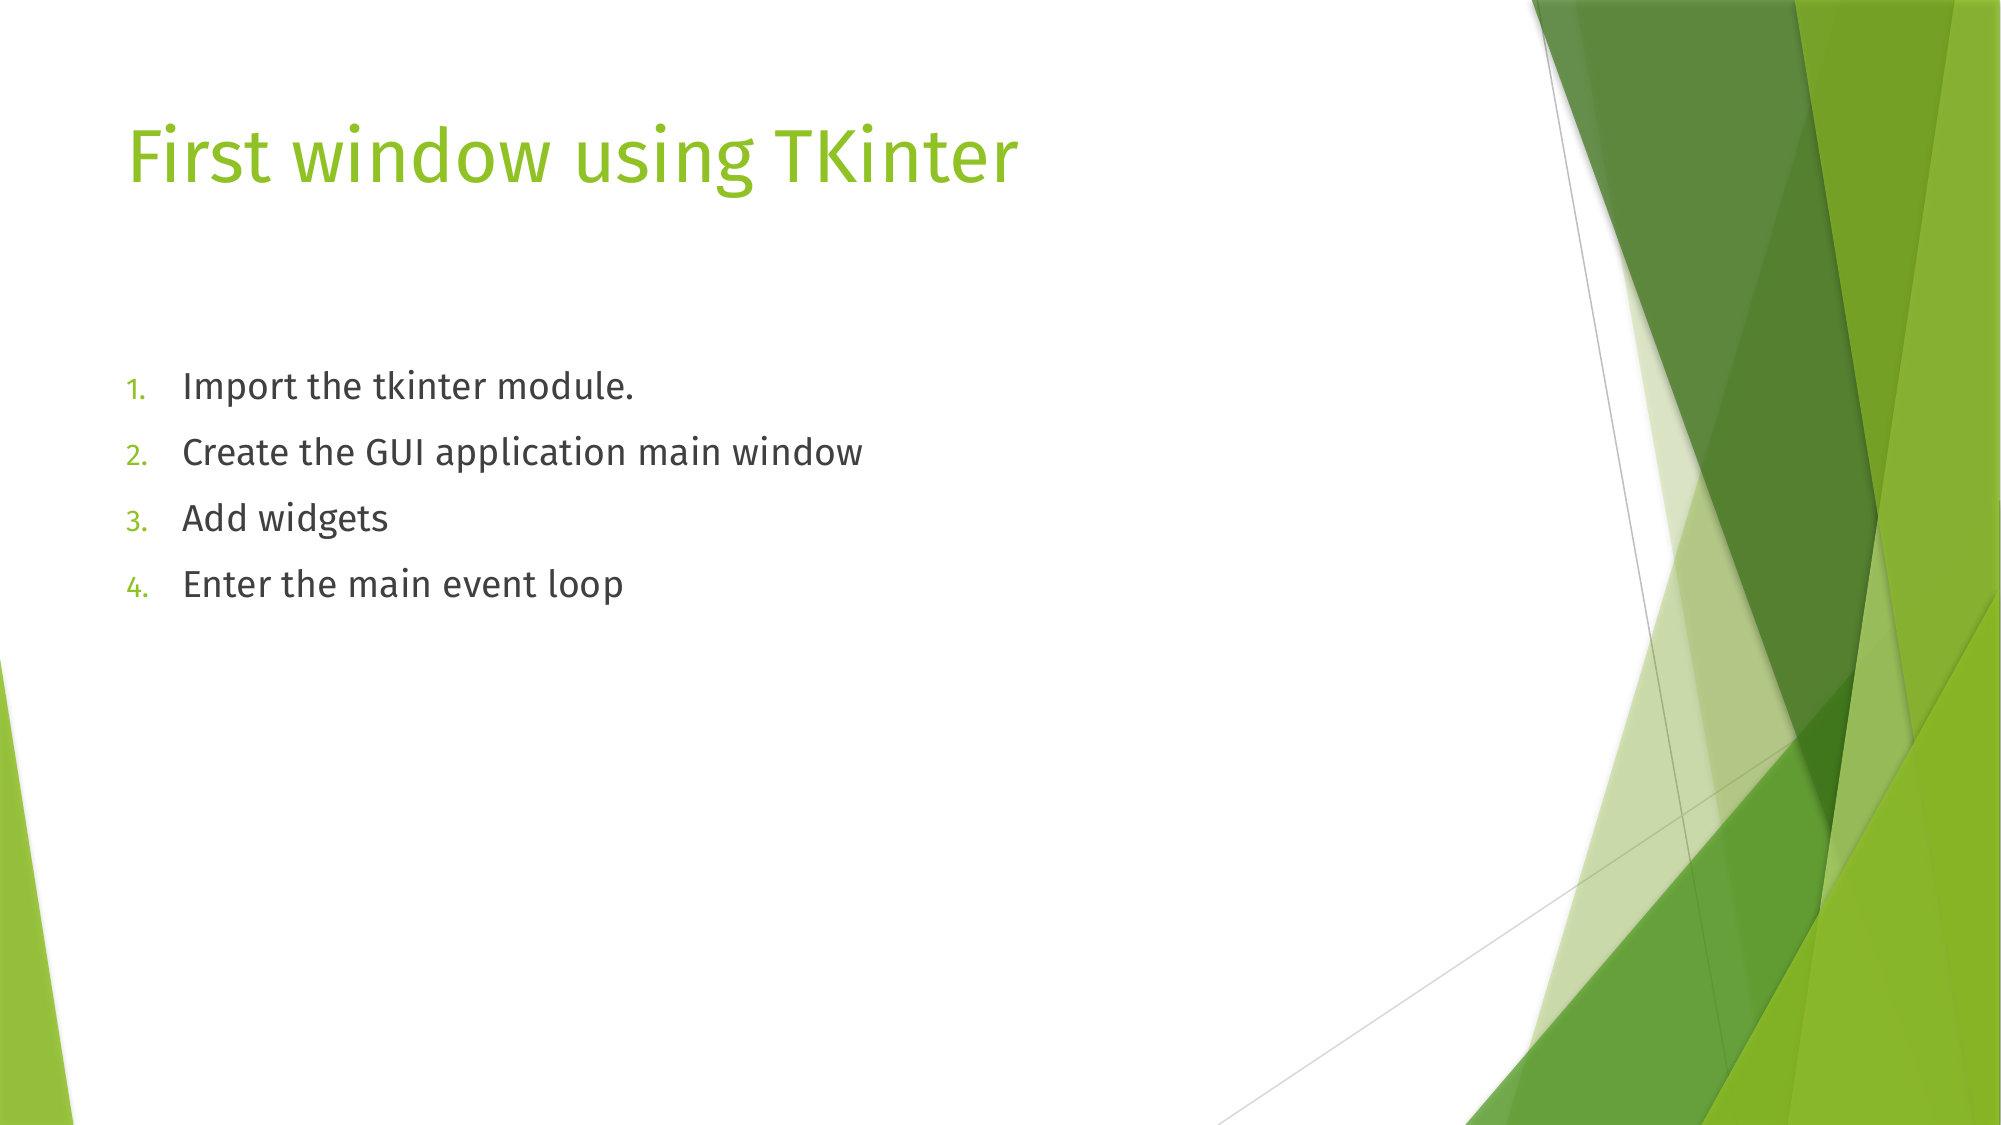

# First window using TKinter
Import the tkinter module.
Create the GUI application main window
Add widgets
Enter the main event loop